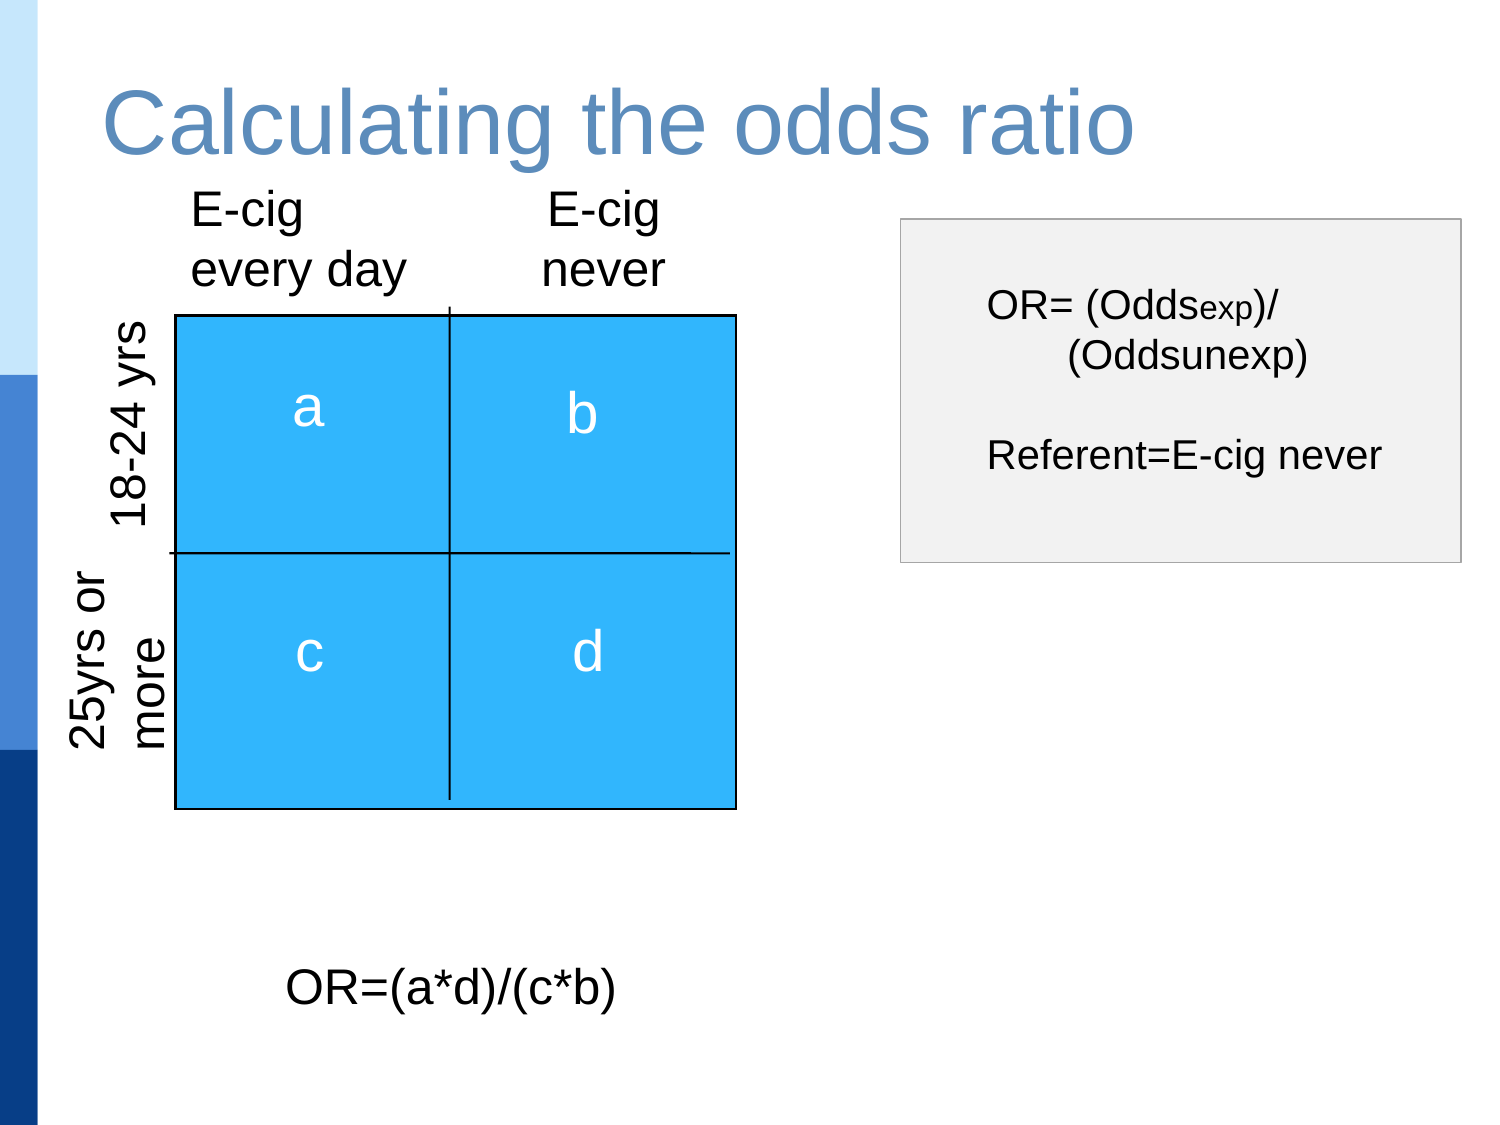

Calculating the odds ratio
E-cig every day
E-cig never

OR= (Oddsexp)/
       (Oddsunexp)

Referent=E-cig never

18-24 yrs

a
b

25yrs or more
d
c
OR=(a*d)/(c*b)